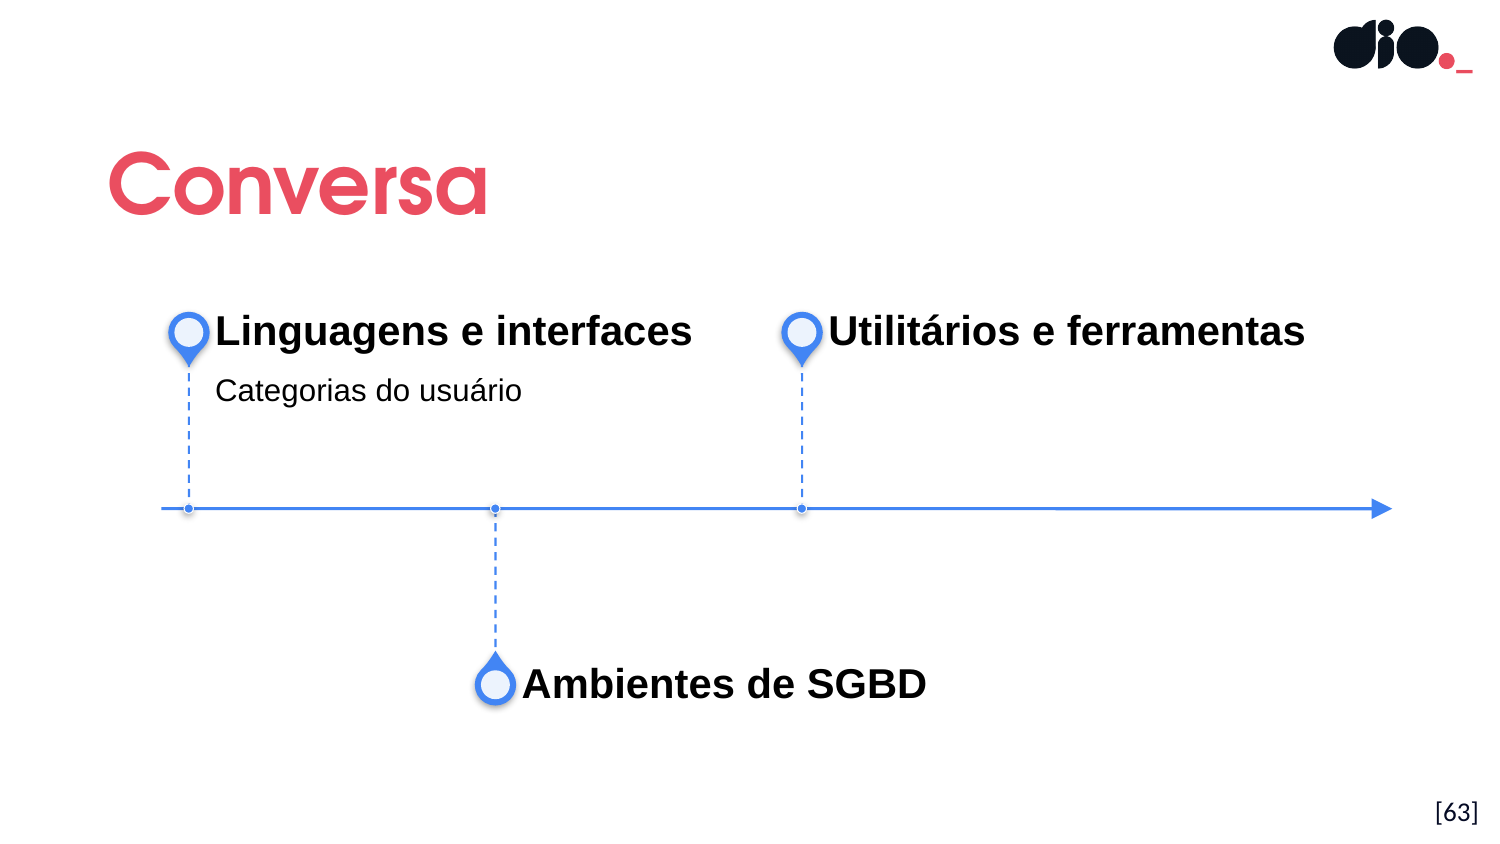

Conversa
Categorias do usuário
Linguagens e interfaces
Ambientes de SGBD
Utilitários e ferramentas
[63]